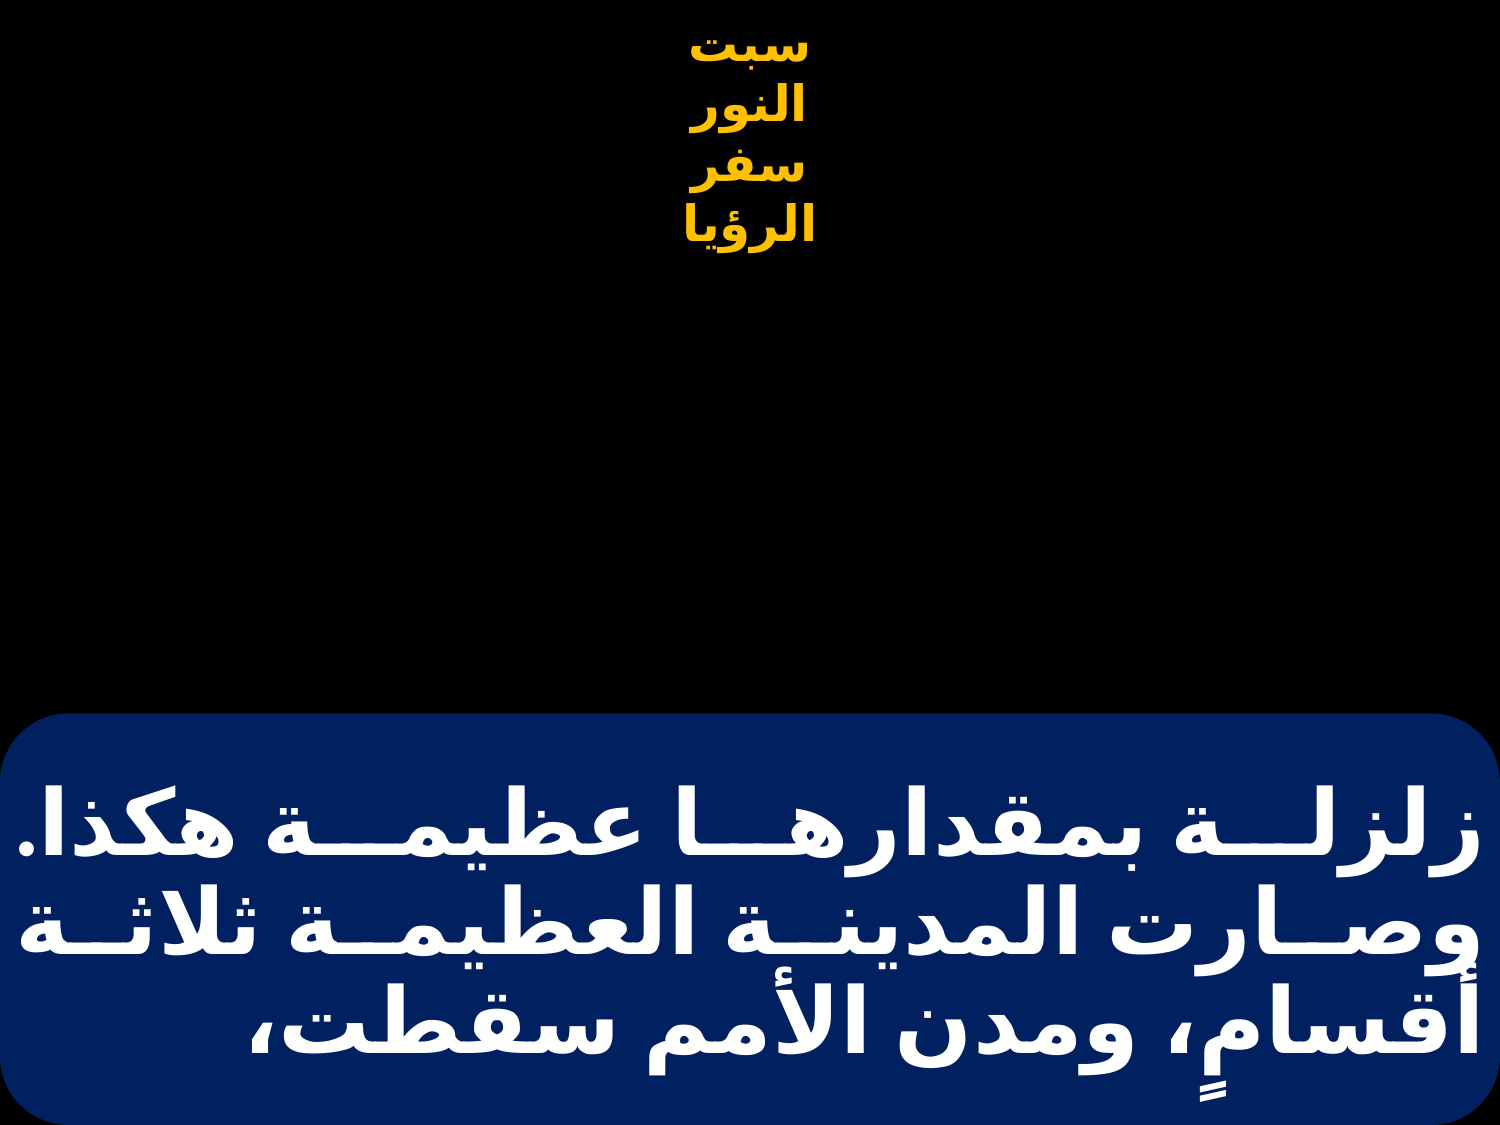

# زلزلة بمقدارها عظيمة هكذا. وصارت المدينة العظيمة ثلاثة أقسامٍ، ومدن الأمم سقطت،